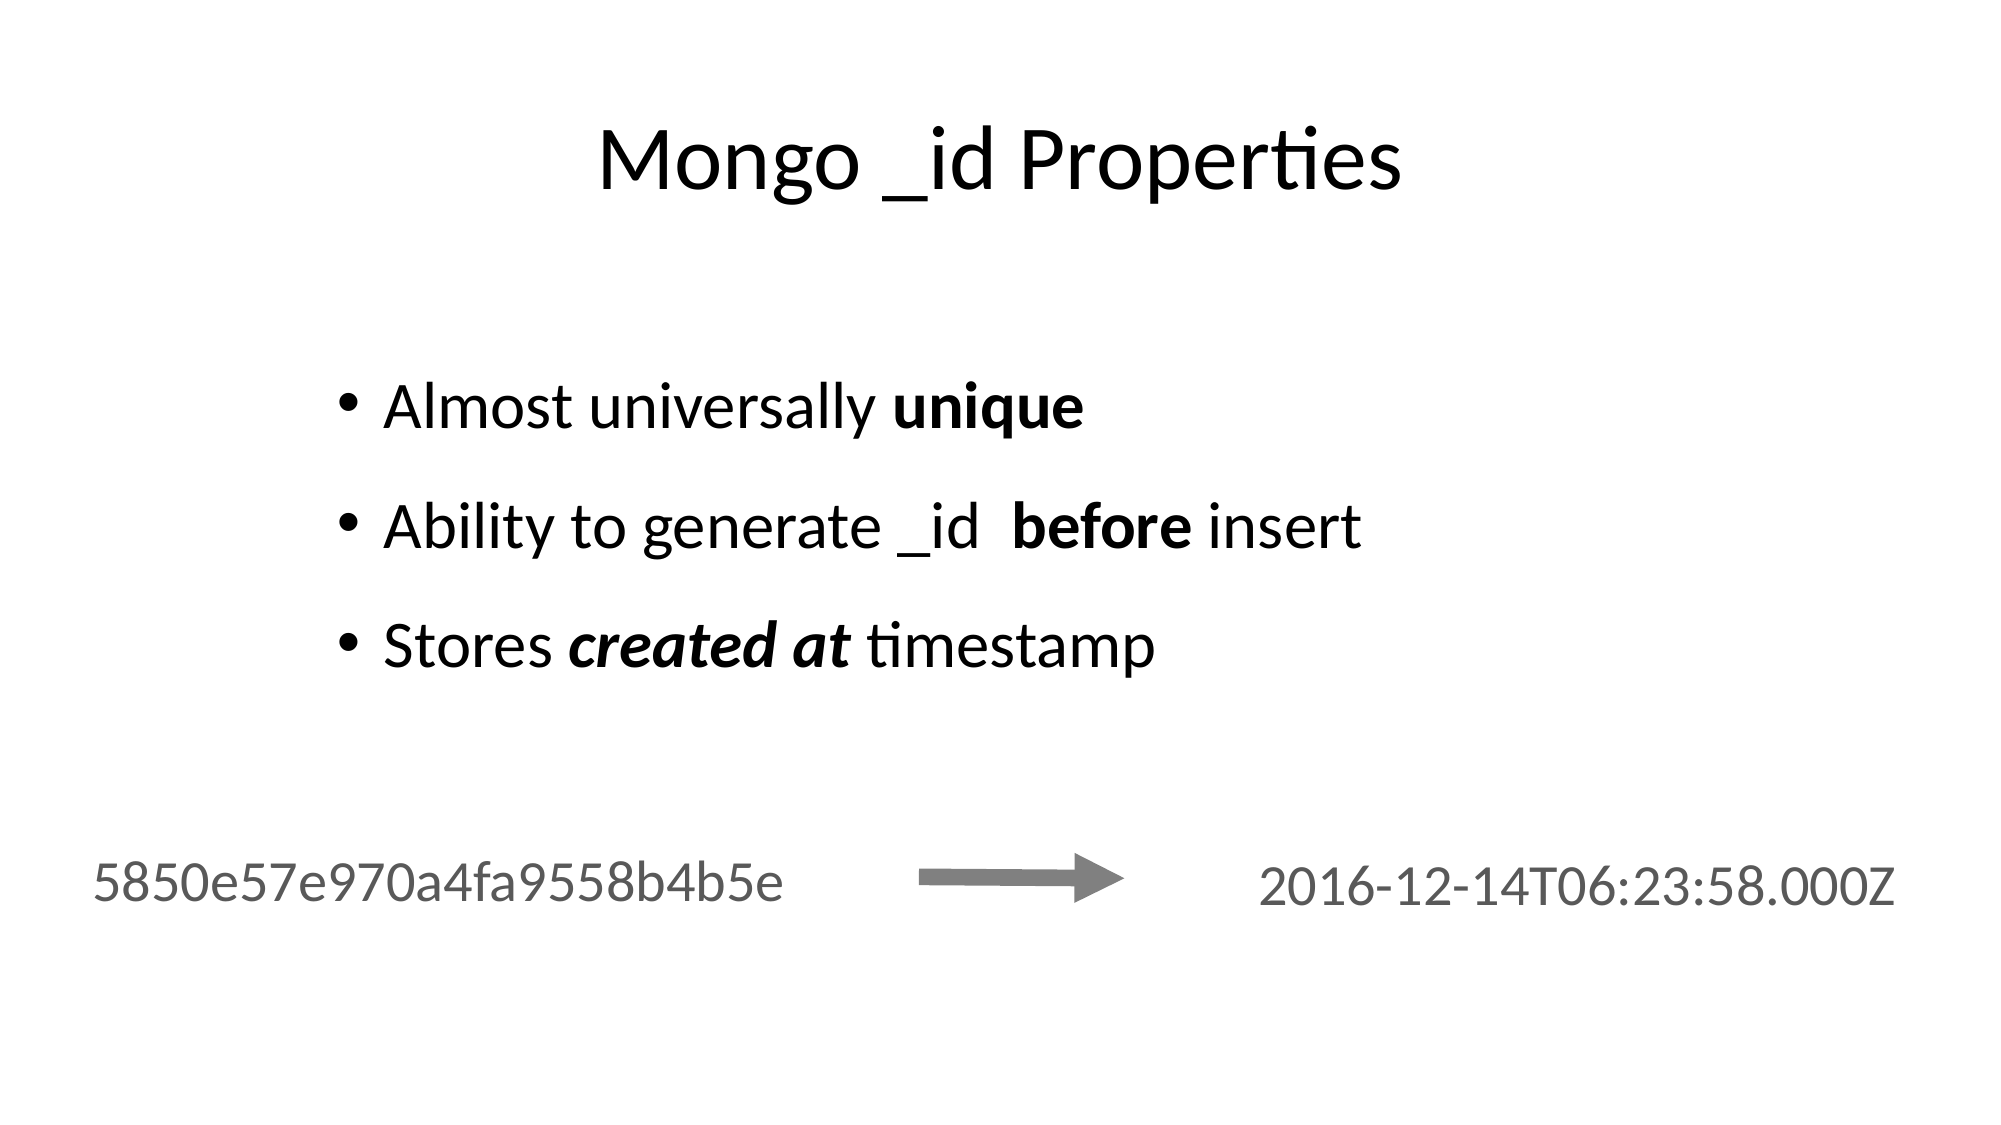

# Mongo _id Properties
Almost universally unique
Ability to generate _id  before insert
Stores created at timestamp
5850e57e970a4fa9558b4b5e
2016-12-14T06:23:58.000Z